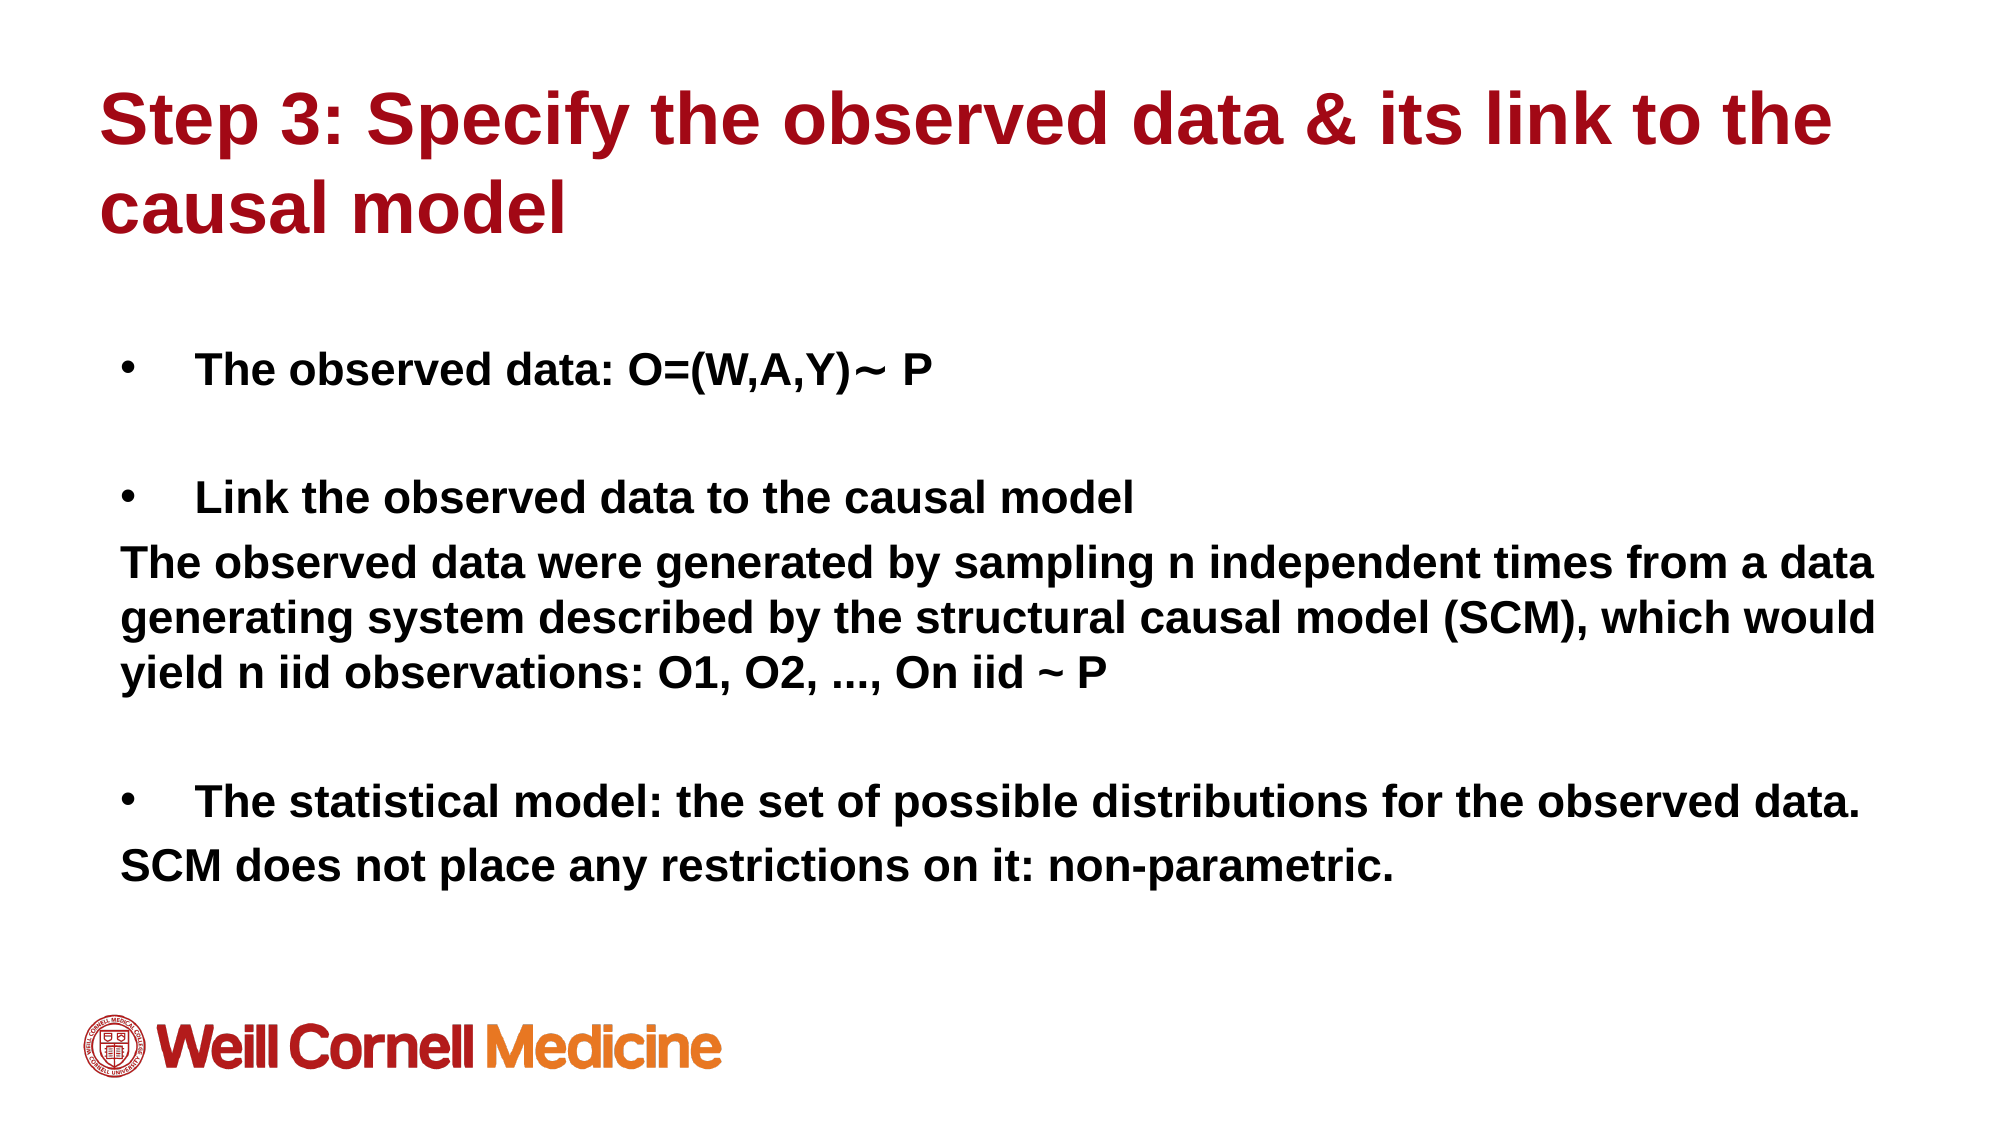

Step 3: Specify the observed data & its link to the causal model
The observed data: O=(W,A,Y)∼ P

Link the observed data to the causal model
The observed data were generated by sampling n independent times from a data generating system described by the structural causal model (SCM), which would yield n iid observations: O1, O2, ..., On iid ~ P

The statistical model: the set of possible distributions for the observed data.
SCM does not place any restrictions on it: non-parametric.